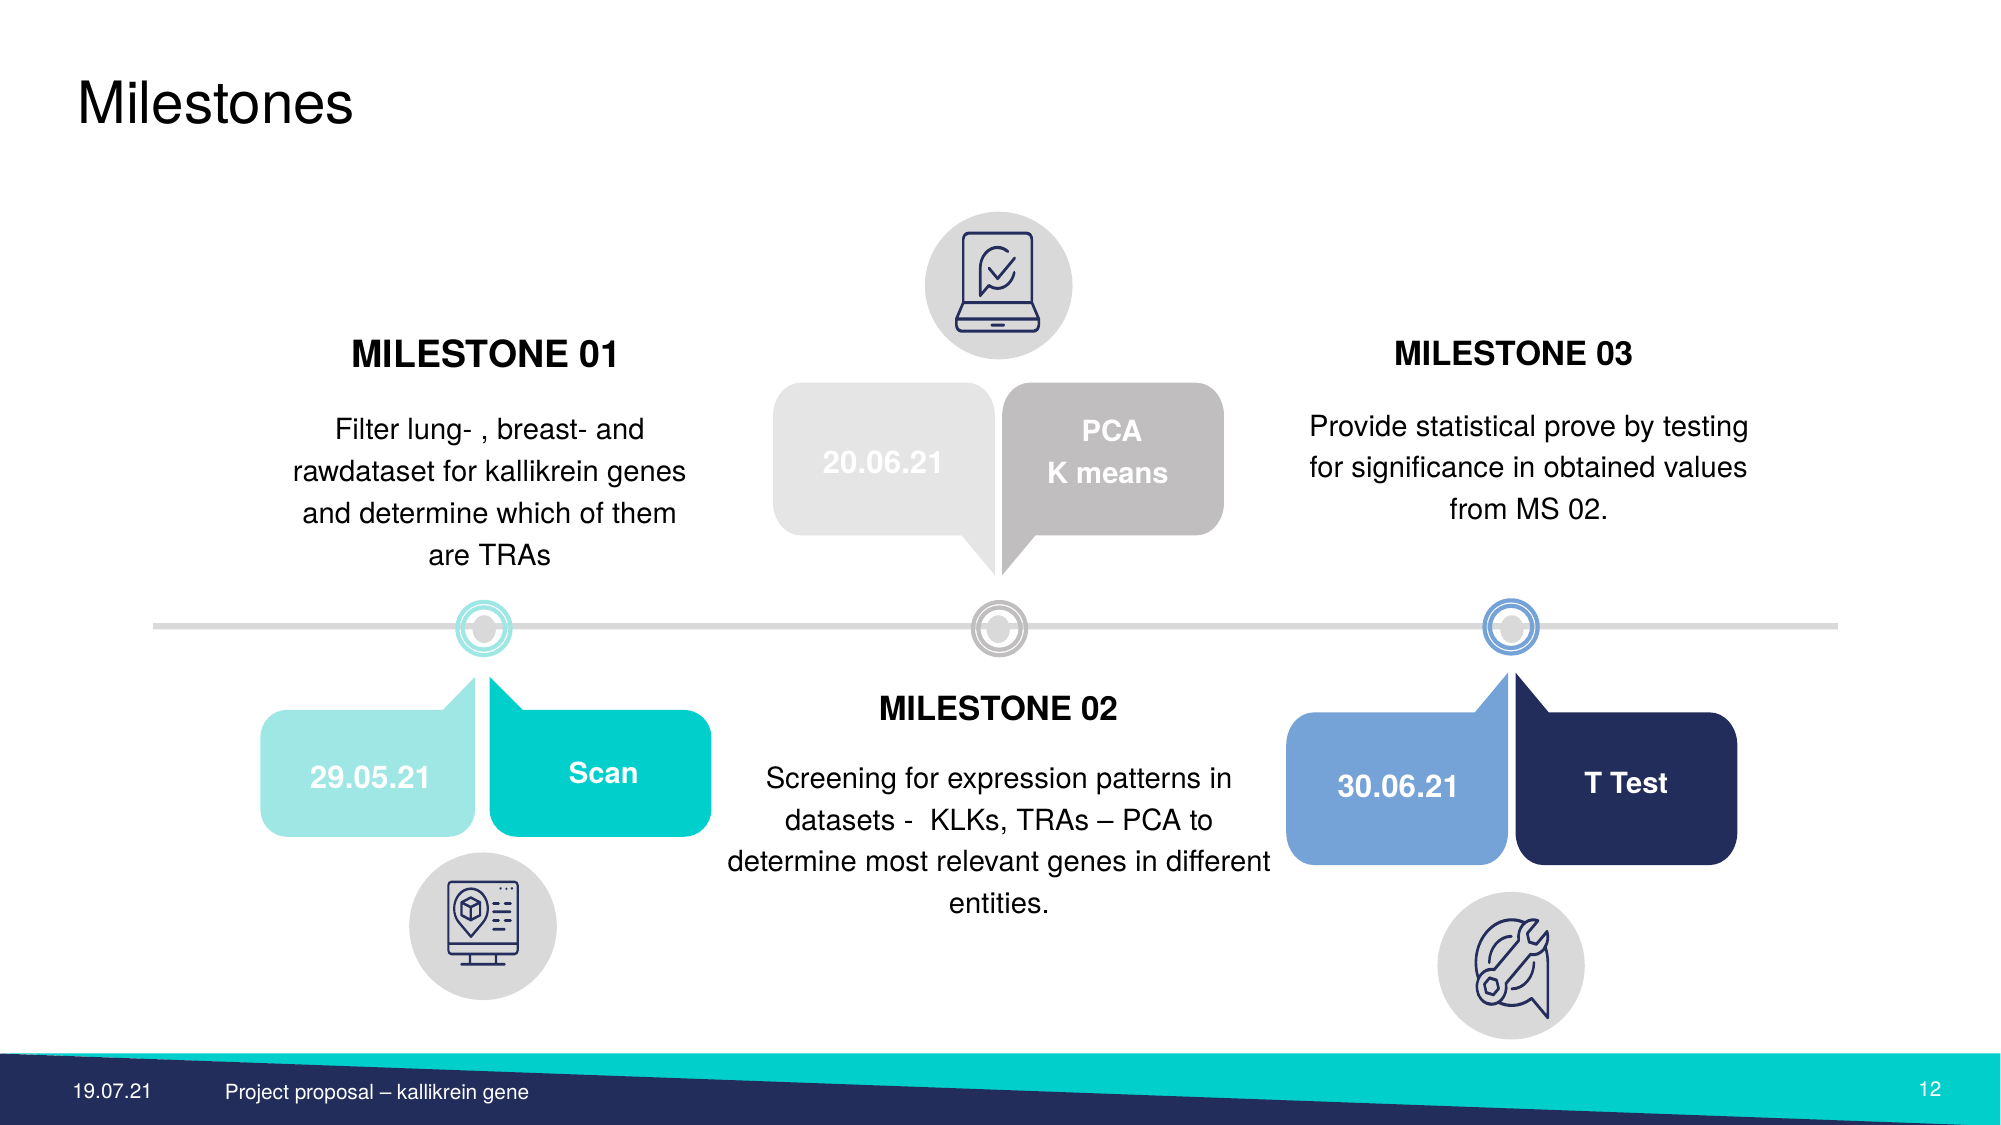

Milestones

MILESTONE 01
MILESTONE 03

Provide statistical prove by testing for significance in obtained values from MS 02.
Filter lung- , breast- and rawdataset for kallikrein genes and determine which of them are TRAs
PCA
K means
20.06.21

MILESTONE 02

29.05.21
Screening for expression patterns in datasets -  KLKs, TRAs – PCA to determine most relevant genes in different entities.
Scan
30.06.21
T Test

12
19.07.21
Project proposal – kallikrein gene